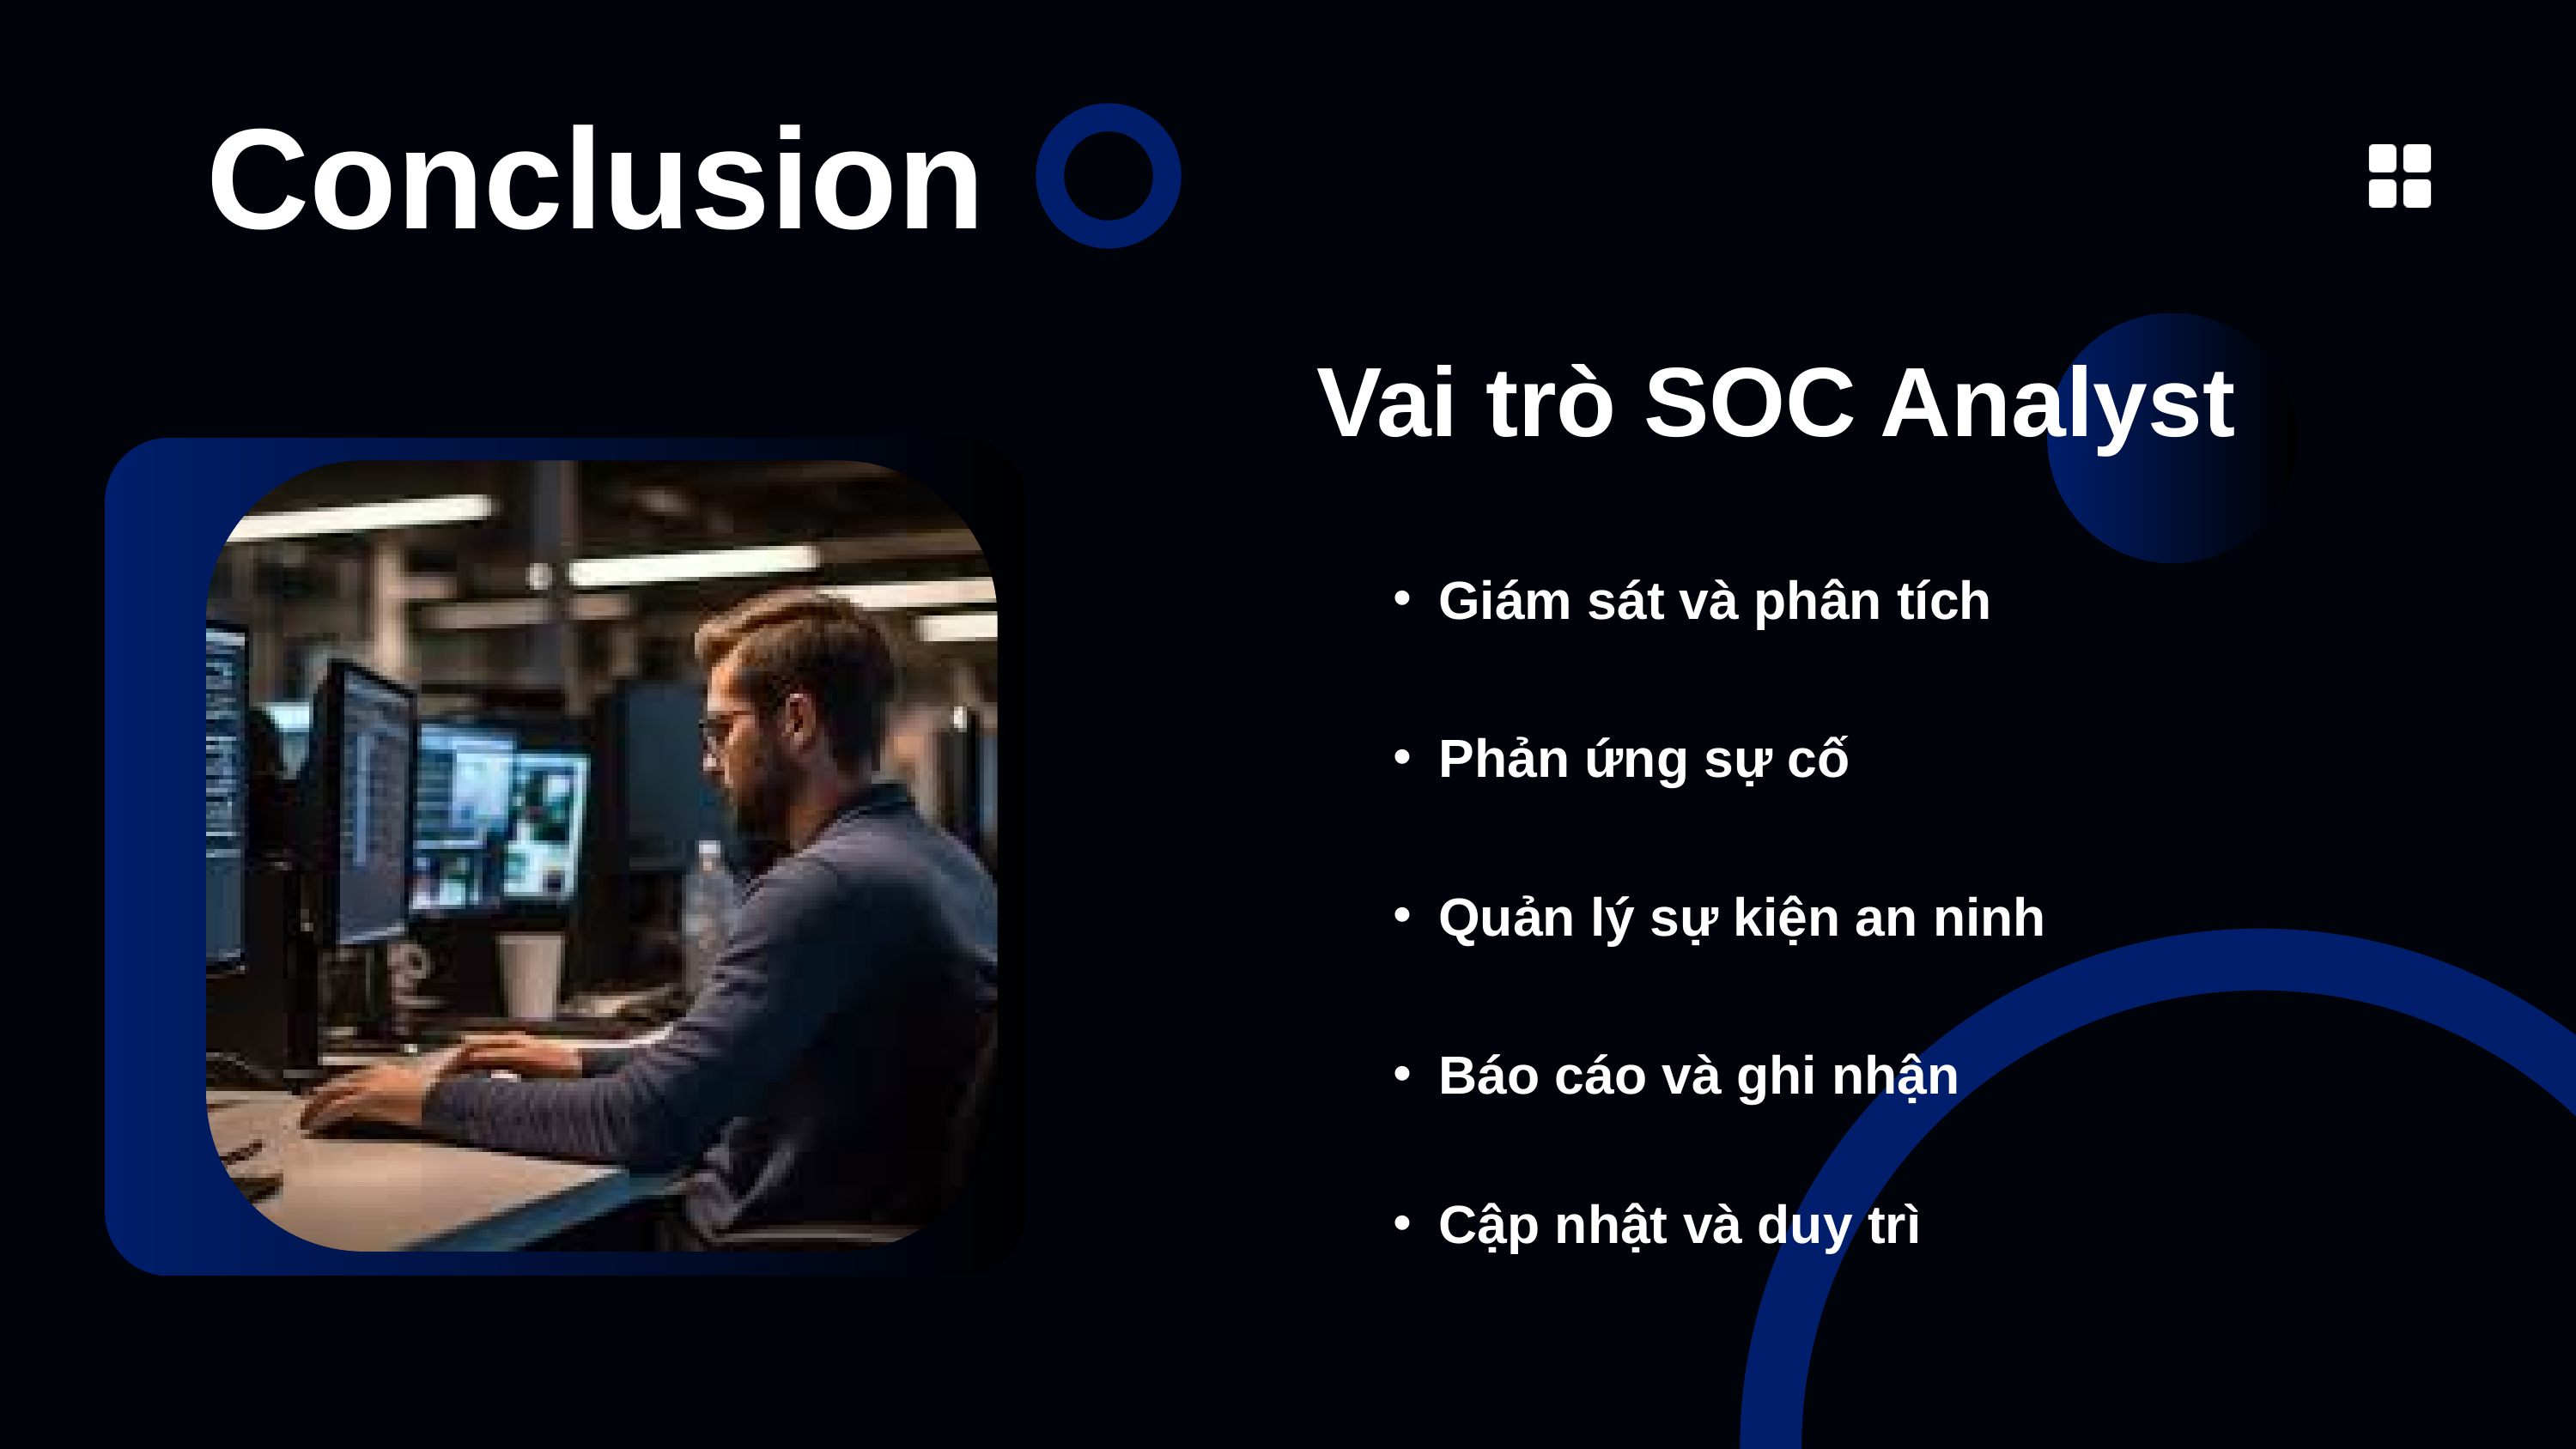

Conclusion

Vai trò SOC Analyst

Giám sát và phân tích
Phản ứng sự cố
Quản lý sự kiện an ninh

Báo cáo và ghi nhận
Cập nhật và duy trì